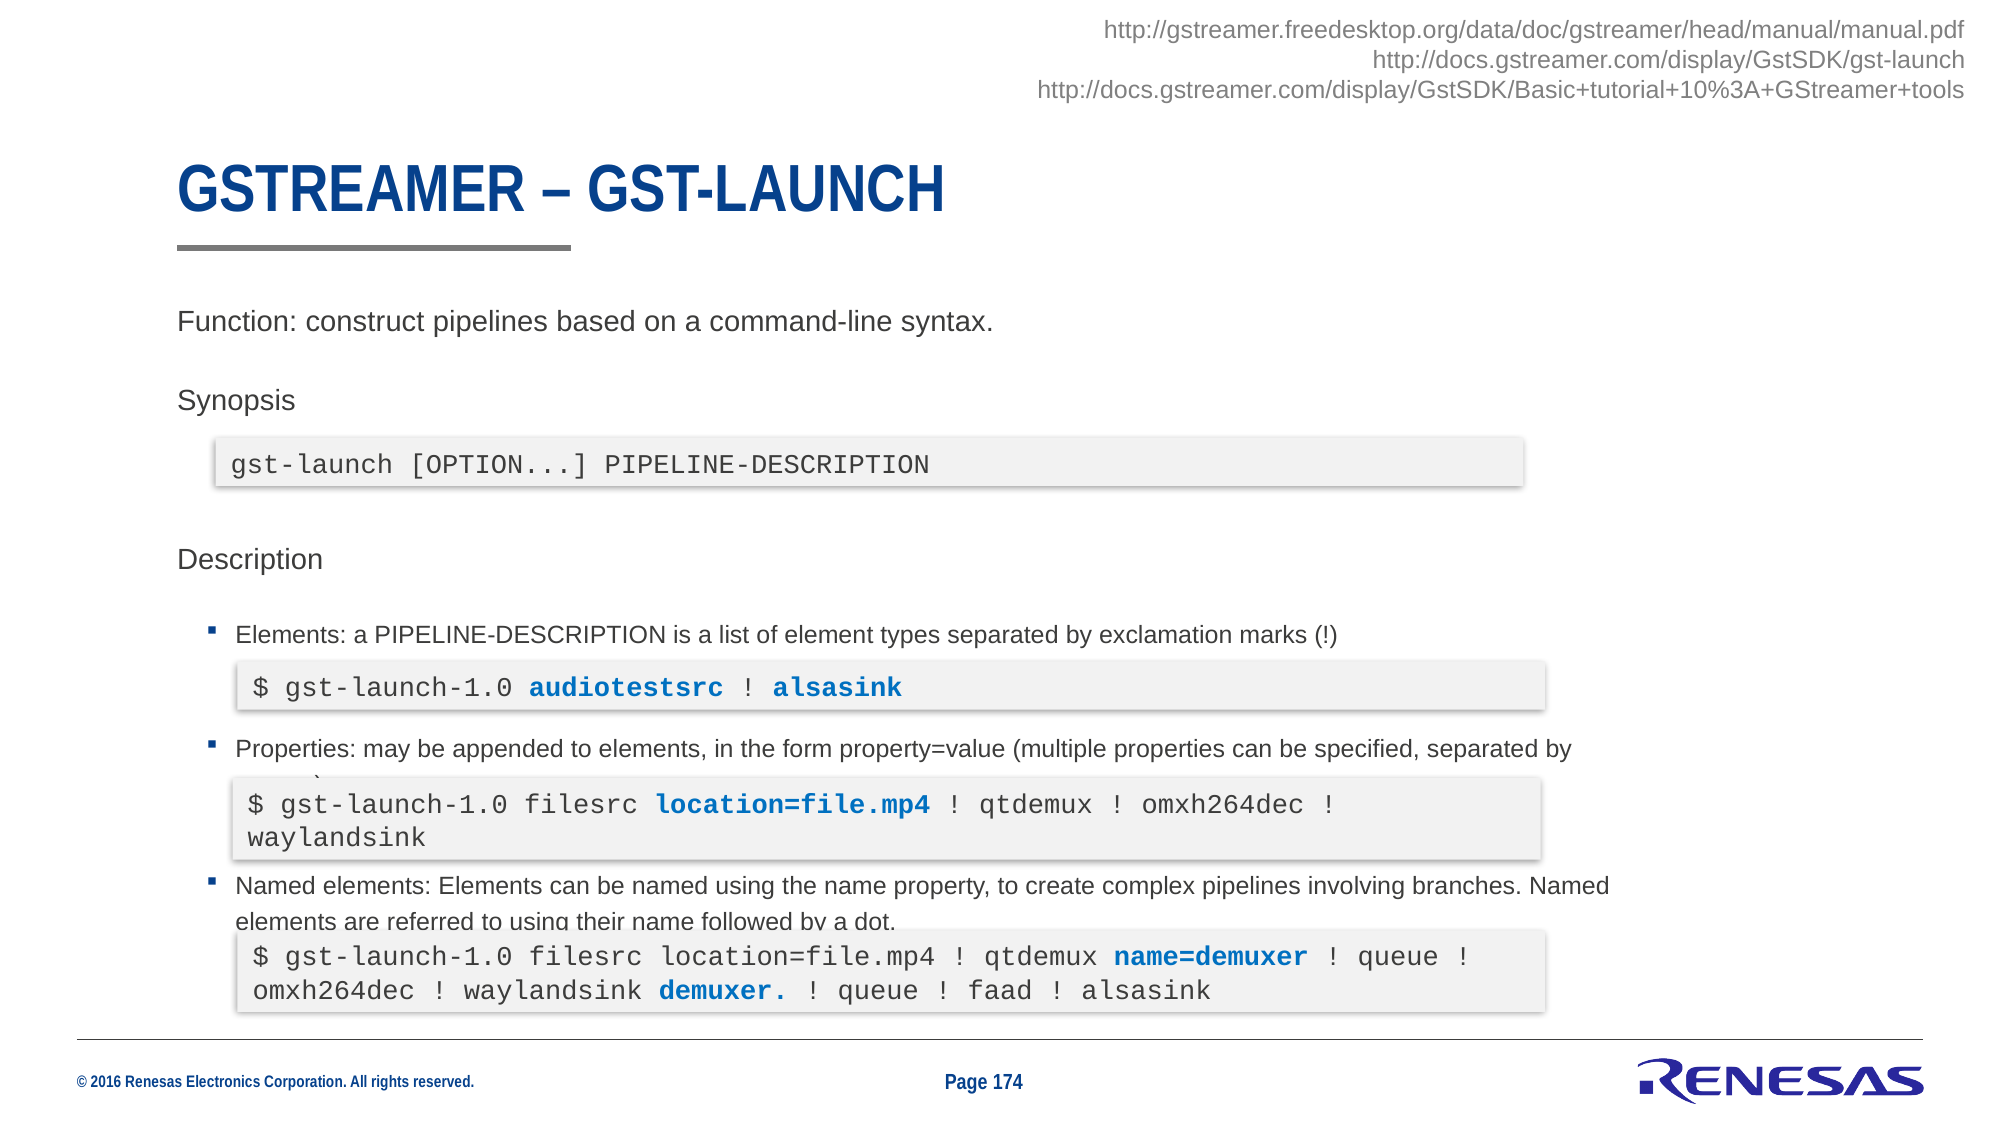

http://gstreamer.freedesktop.org/data/doc/gstreamer/head/manual/manual.pdf
http://docs.gstreamer.com/display/GstSDK/gst-launch
http://docs.gstreamer.com/display/GstSDK/Basic+tutorial+10%3A+GStreamer+tools
# GStreamer – gst-launch
Function: construct pipelines based on a command-line syntax.
Synopsis

Description
Elements: a PIPELINE-DESCRIPTION is a list of element types separated by exclamation marks (!)

Properties: may be appended to elements, in the form property=value (multiple properties can be specified, separated by spaces)

Named elements: Elements can be named using the name property, to create complex pipelines involving branches. Named elements are referred to using their name followed by a dot.
gst-launch [OPTION...] PIPELINE-DESCRIPTION
$ gst-launch-1.0 audiotestsrc ! alsasink
$ gst-launch-1.0 filesrc location=file.mp4 ! qtdemux ! omxh264dec ! waylandsink
$ gst-launch-1.0 filesrc location=file.mp4 ! qtdemux name=demuxer ! queue ! omxh264dec ! waylandsink demuxer. ! queue ! faad ! alsasink
Page 174